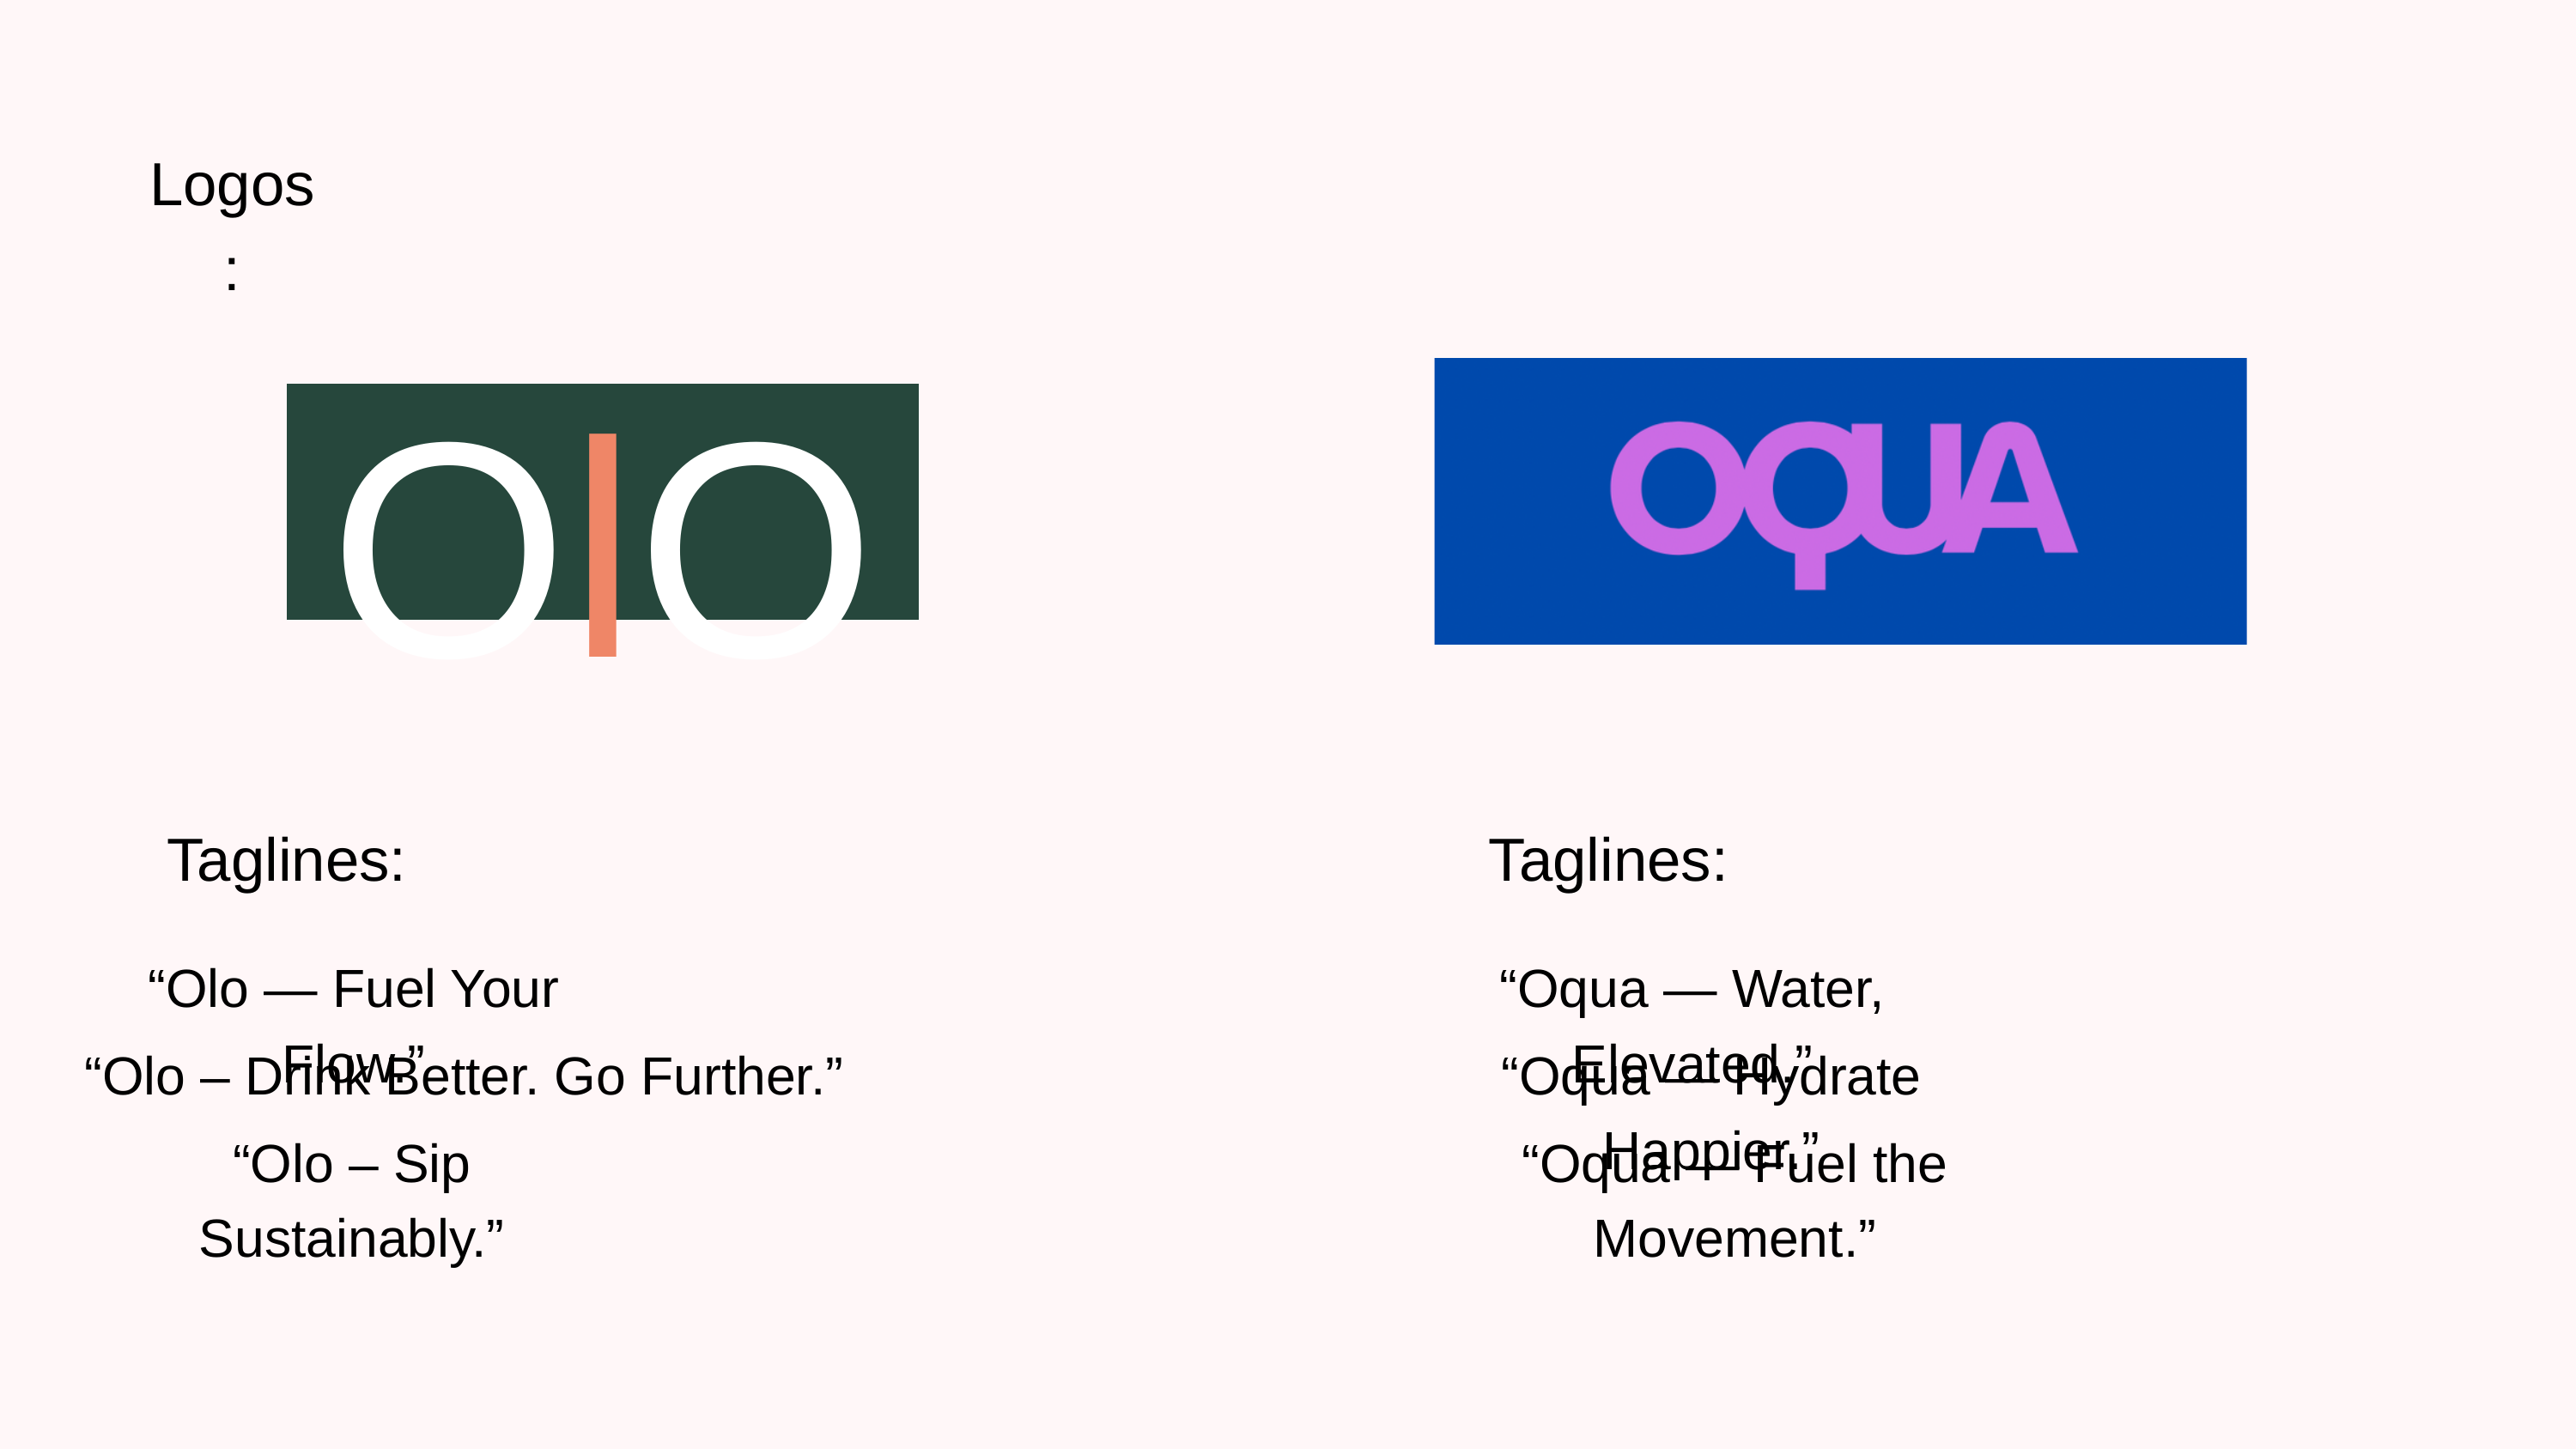

Logos:
OlO

Taglines:
Taglines:
“Olo — Fuel Your Flow.”
“Oqua — Water, Elevated.”
“Olo – Drink Better. Go Further.”
“Oqua — Hydrate Happier.”
“Olo – Sip Sustainably.”
“Oqua — Fuel the Movement.”